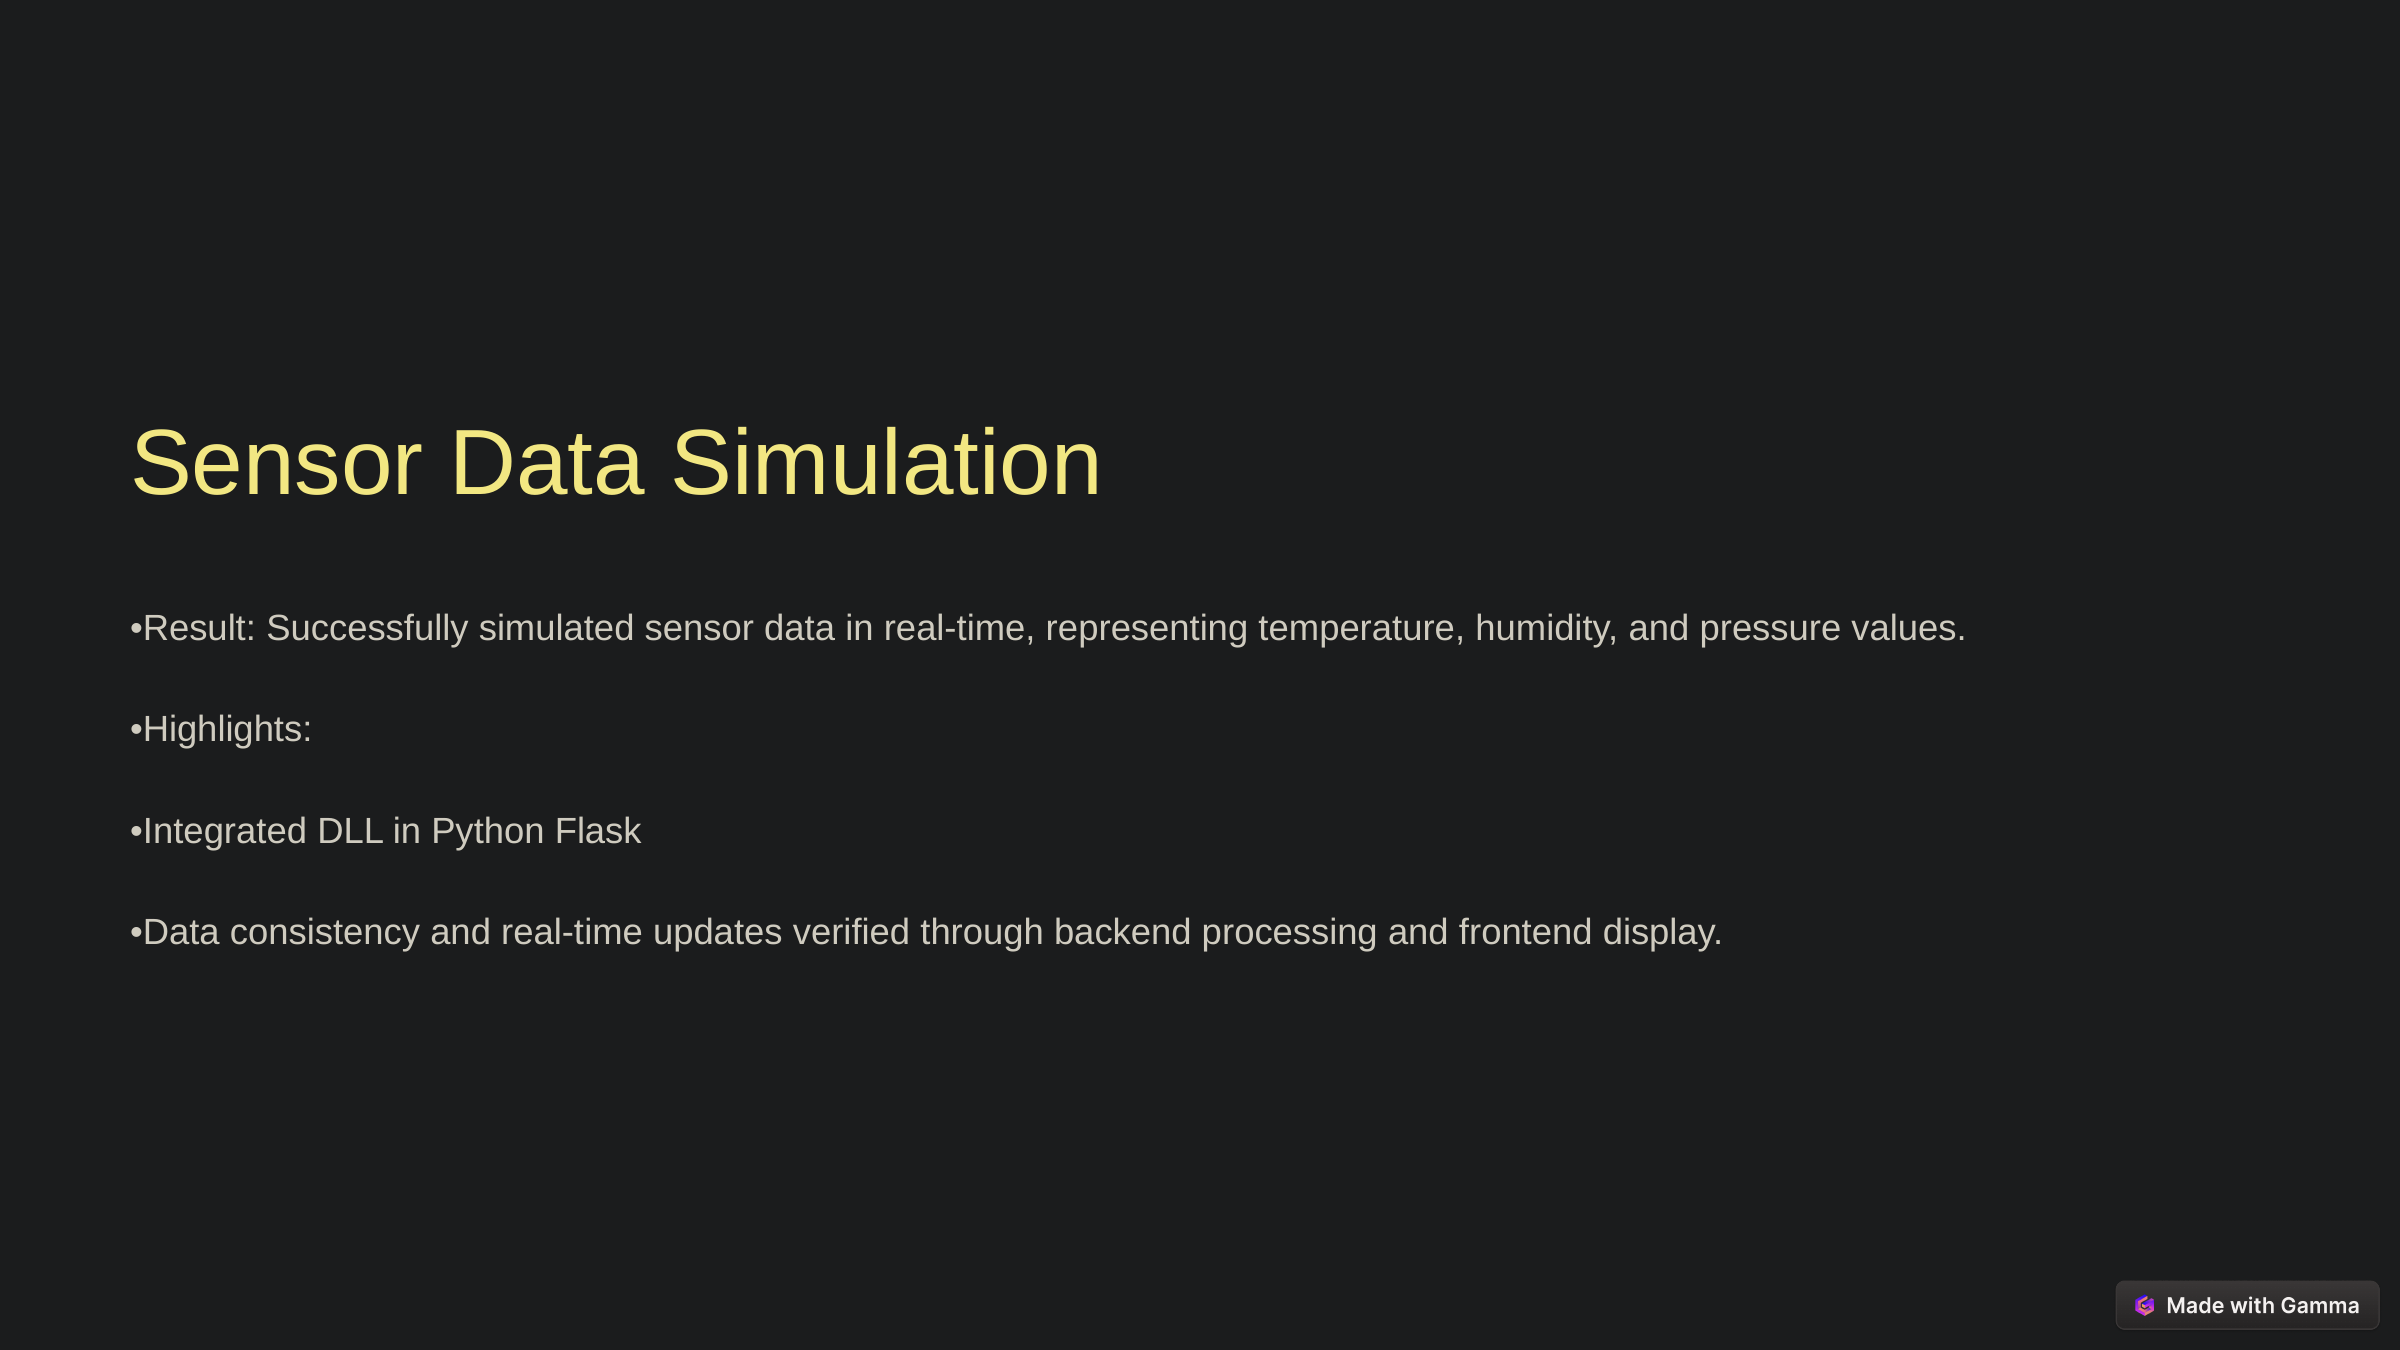

⁠Sensor Data Simulation
•Result: Successfully simulated sensor data in real-time, representing temperature, humidity, and pressure values.
•Highlights:
•Integrated DLL in Python Flask
•Data consistency and real-time updates verified through backend processing and frontend display.